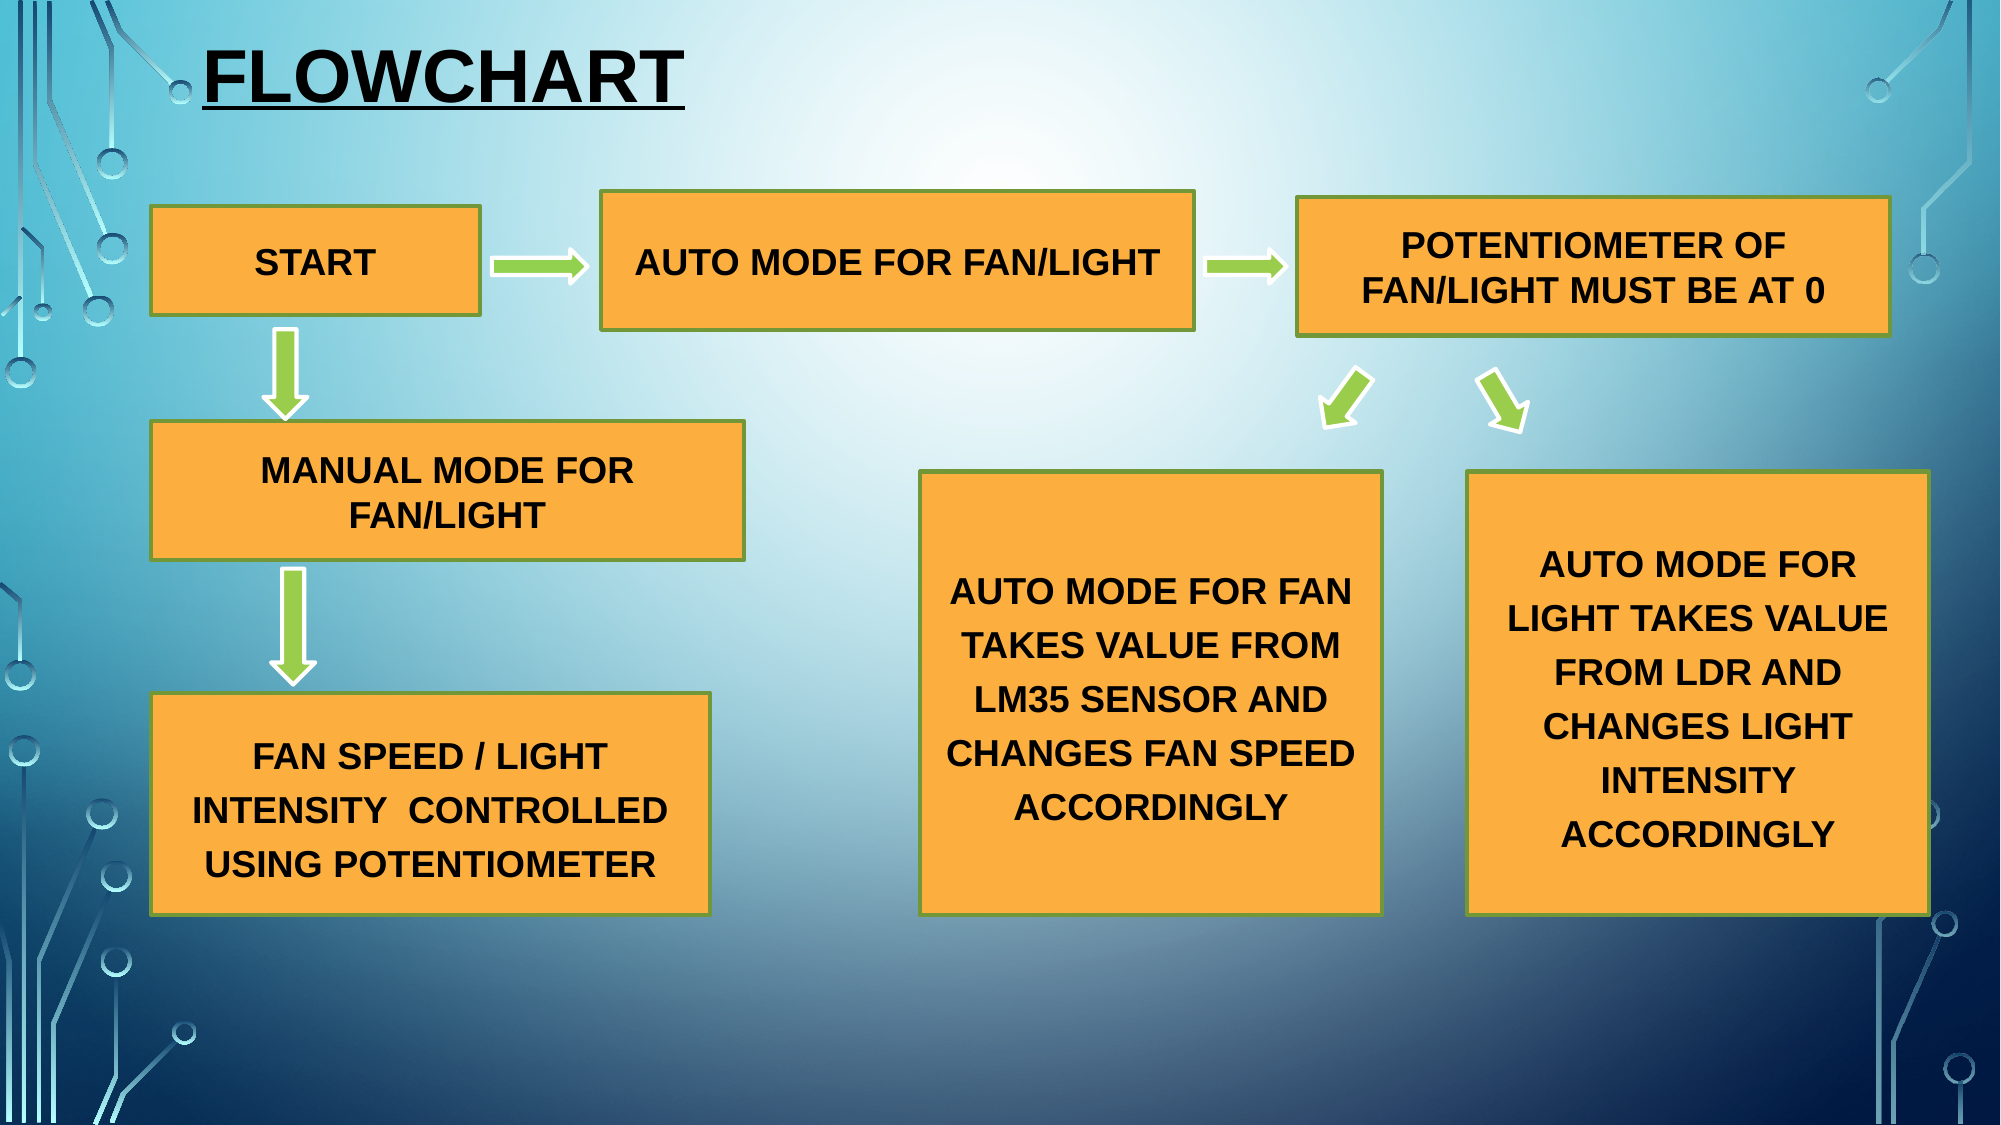

Flowchart
AUTO MODE FOR FAN/LIGHT
POTENTIOMETER OF FAN/LIGHT MUST BE AT 0
START

MANUAL MODE FOR FAN/LIGHT
AUTO MODE FOR FAN TAKES VALUE FROM LM35 SENSOR AND CHANGES FAN SPEED ACCORDINGLY
AUTO MODE FOR LIGHT TAKES VALUE FROM LDR AND CHANGES LIGHT INTENSITY ACCORDINGLY

FAN SPEED / LIGHT INTENSITY  CONTROLLED USING POTENTIOMETER